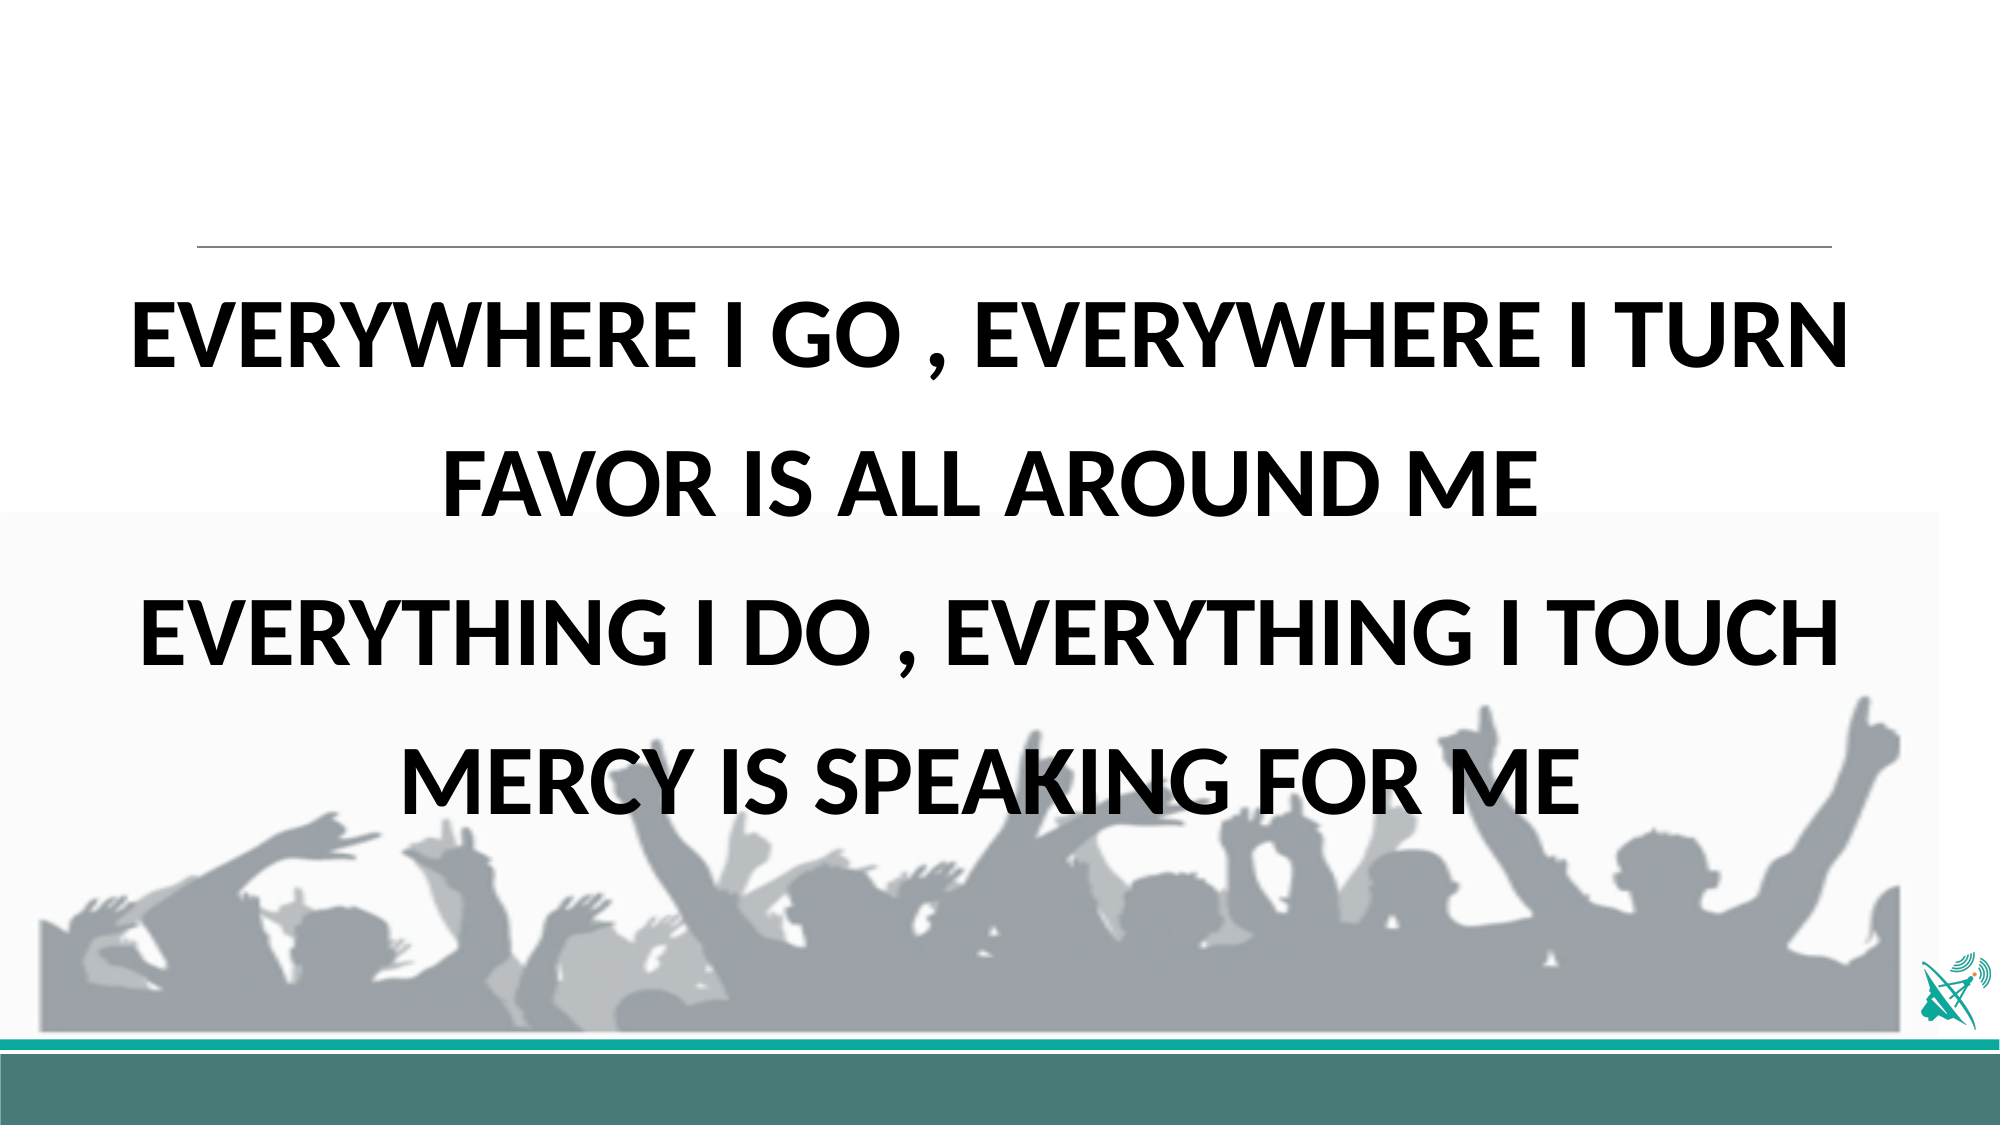

#
EVERYWHERE I GO , EVERYWHERE I TURN
FAVOR IS ALL AROUND ME
EVERYTHING I DO , EVERYTHING I TOUCH
MERCY IS SPEAKING FOR ME